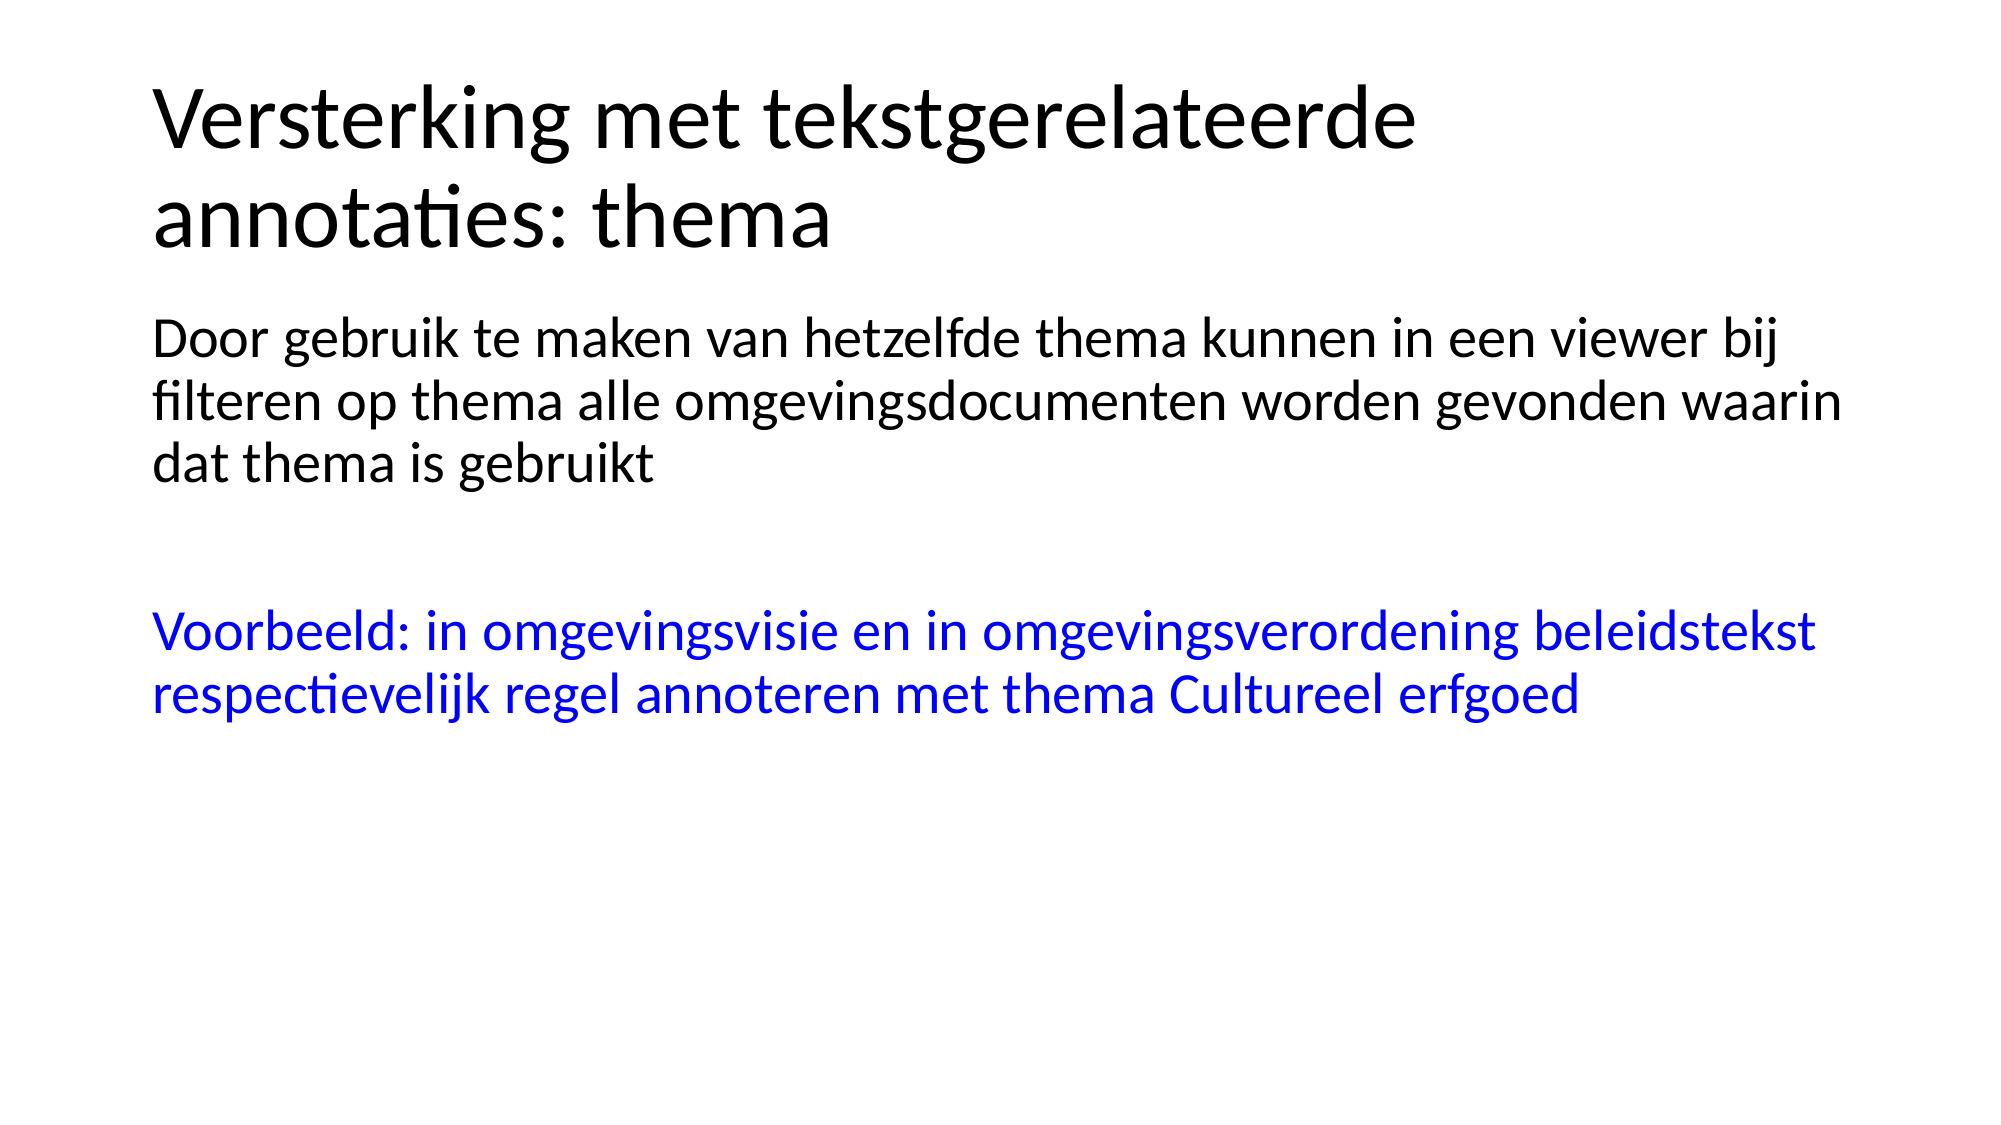

# Versterking met tekstgerelateerde annotaties: thema
Door gebruik te maken van hetzelfde thema kunnen in een viewer bij filteren op thema alle omgevingsdocumenten worden gevonden waarin dat thema is gebruikt

Voorbeeld: in omgevingsvisie en in omgevingsverordening beleidstekst respectievelijk regel annoteren met thema Cultureel erfgoed